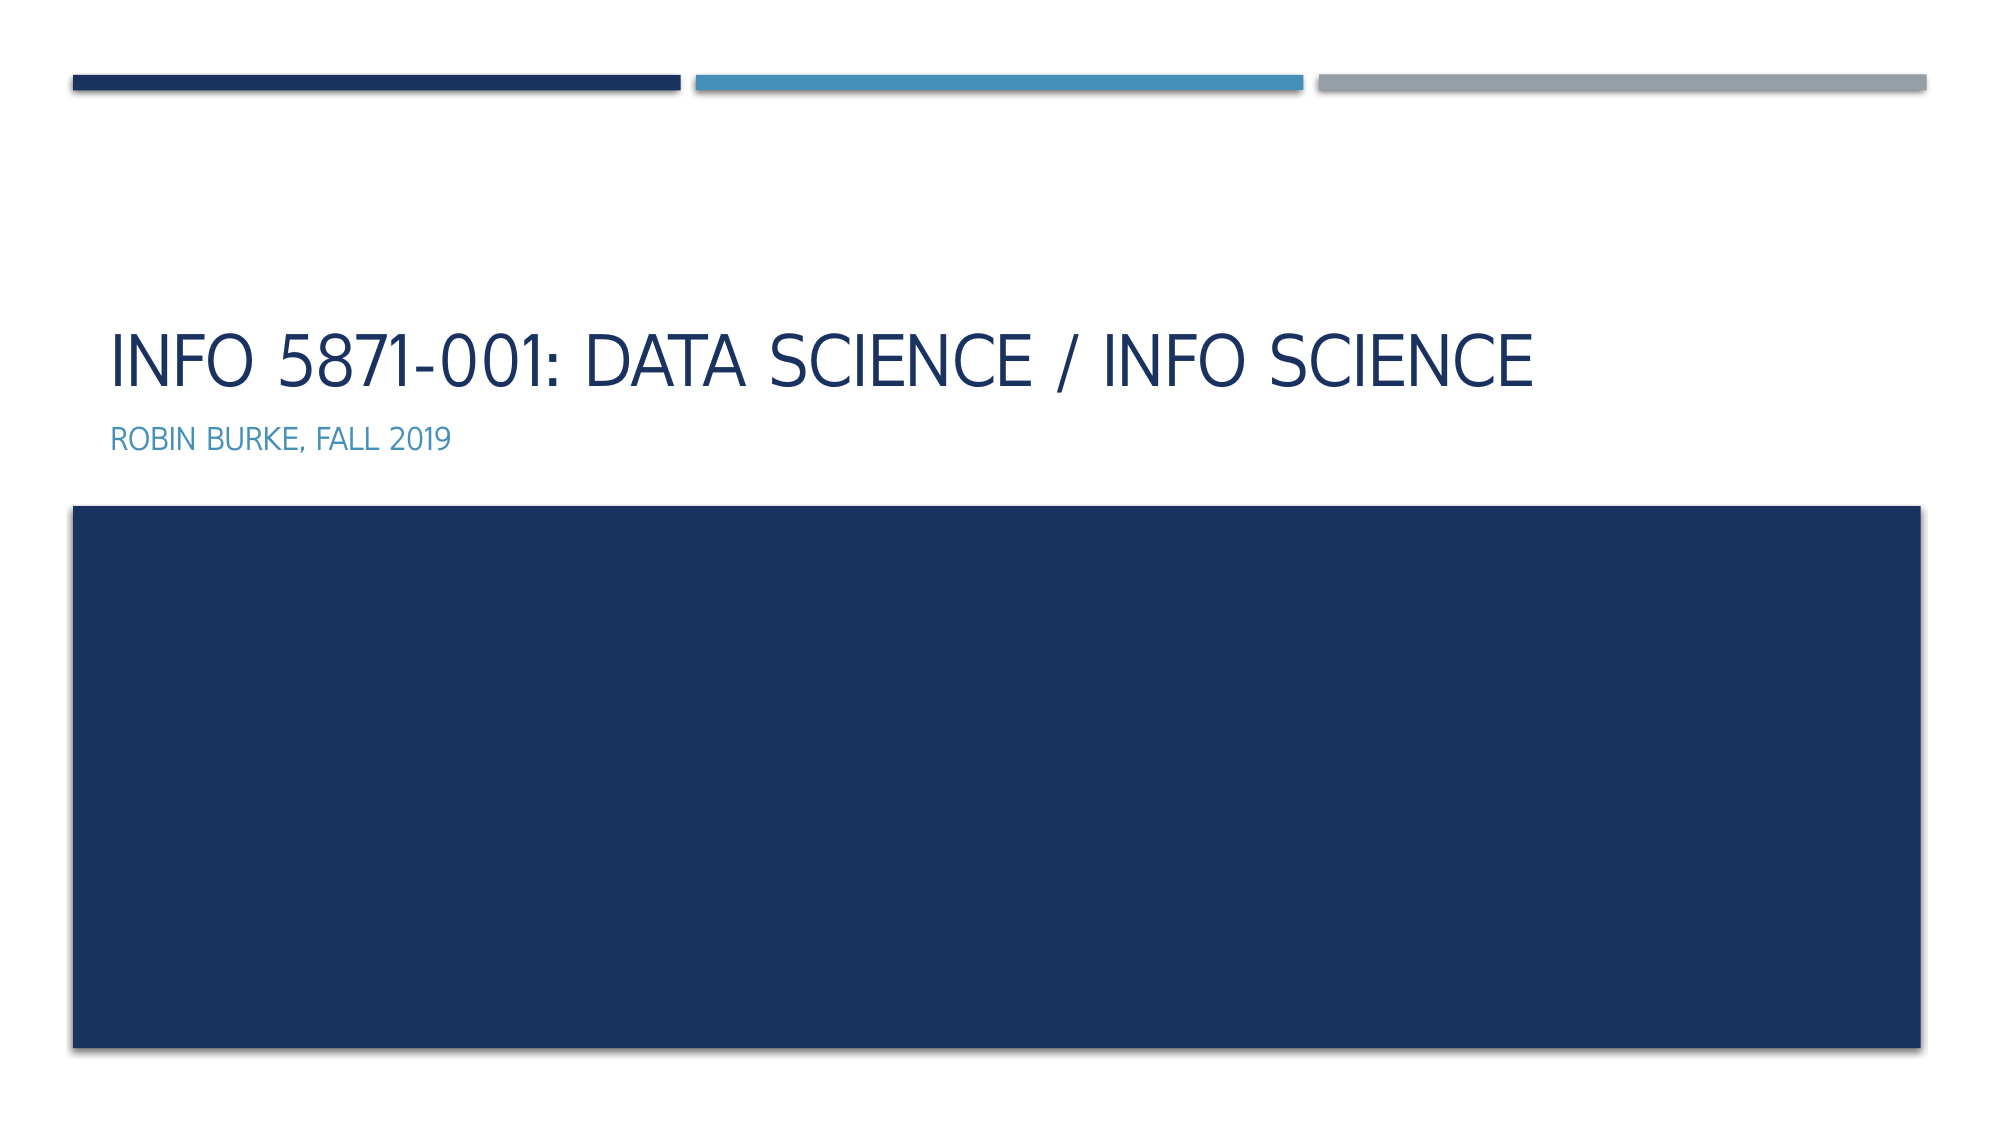

# INFO 5871-001: Data Science / Info Science
Robin burke, Fall 2019